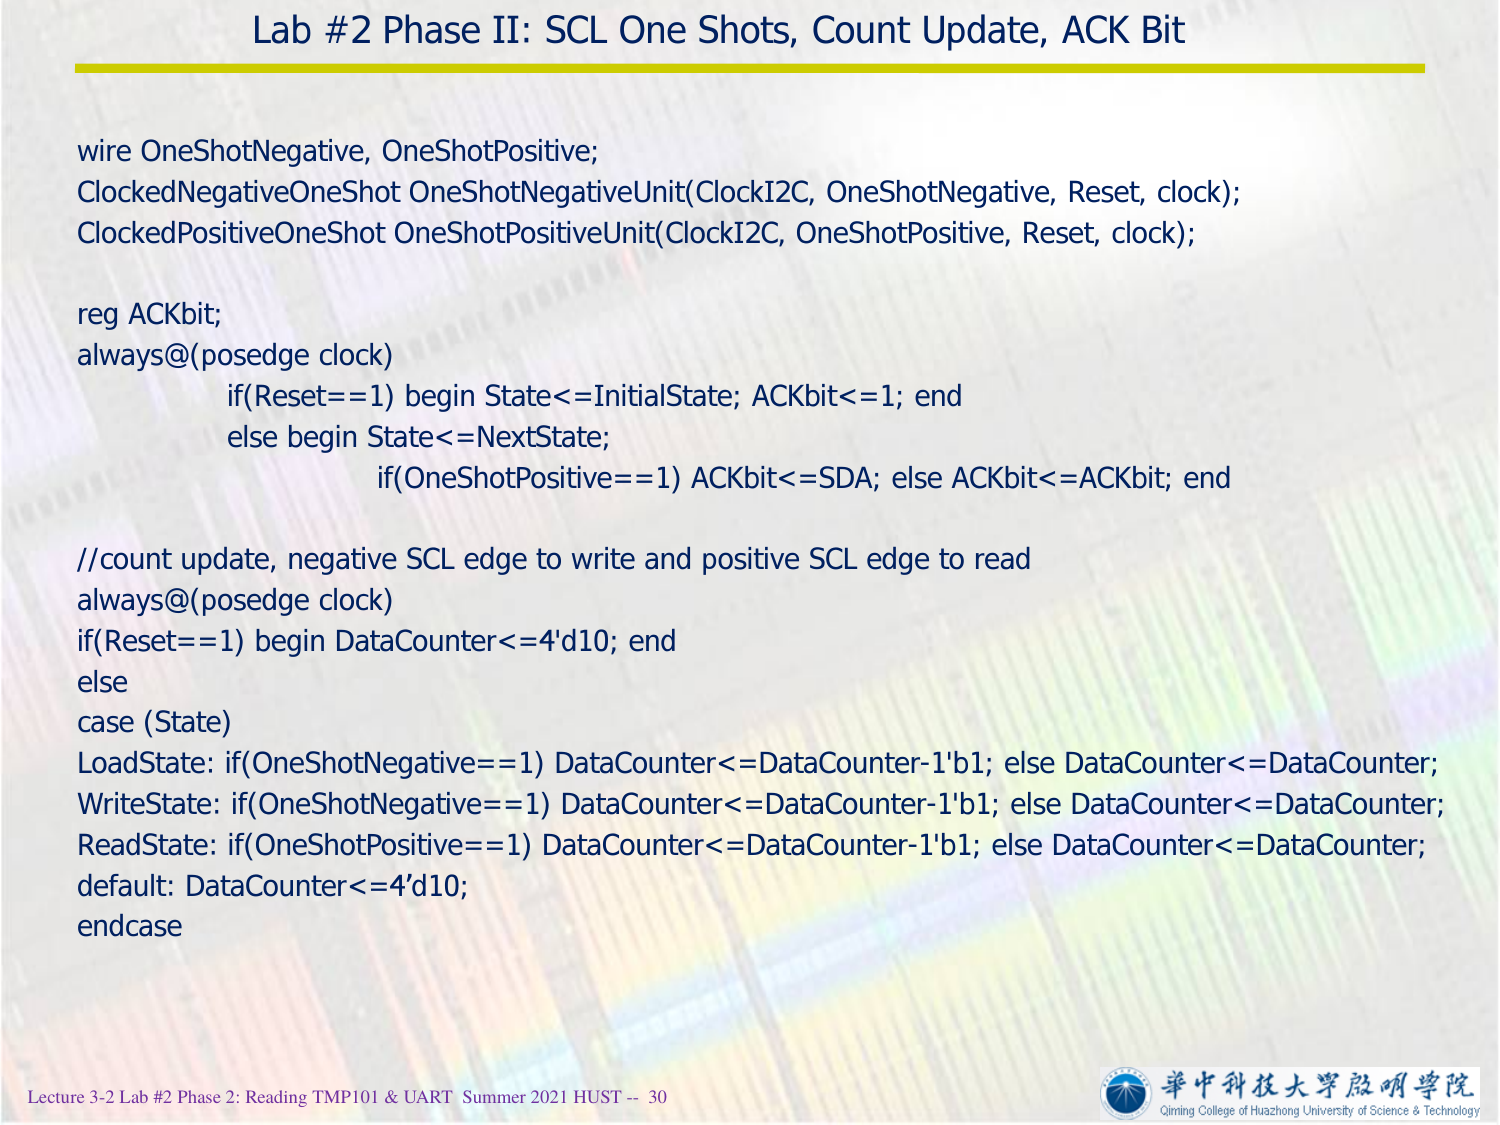

# Lab #2 Phase II: SCL One Shots, Count Update, ACK Bit
wire OneShotNegative, OneShotPositive;
ClockedNegativeOneShot OneShotNegativeUnit(ClockI2C, OneShotNegative, Reset, clock);
ClockedPositiveOneShot OneShotPositiveUnit(ClockI2C, OneShotPositive, Reset, clock);

reg ACKbit;
always@(posedge clock)
	if(Reset==1) begin State<=InitialState; ACKbit<=1; end
	else begin State<=NextState;
		if(OneShotPositive==1) ACKbit<=SDA; else ACKbit<=ACKbit; end

//count update, negative SCL edge to write and positive SCL edge to read
always@(posedge clock)
if(Reset==1) begin DataCounter<=4'd10; end
else
case (State)
LoadState: if(OneShotNegative==1) DataCounter<=DataCounter-1'b1; else DataCounter<=DataCounter;
WriteState: if(OneShotNegative==1) DataCounter<=DataCounter-1'b1; else DataCounter<=DataCounter;
ReadState: if(OneShotPositive==1) DataCounter<=DataCounter-1'b1; else DataCounter<=DataCounter;
default: DataCounter<=4’d10;
endcase